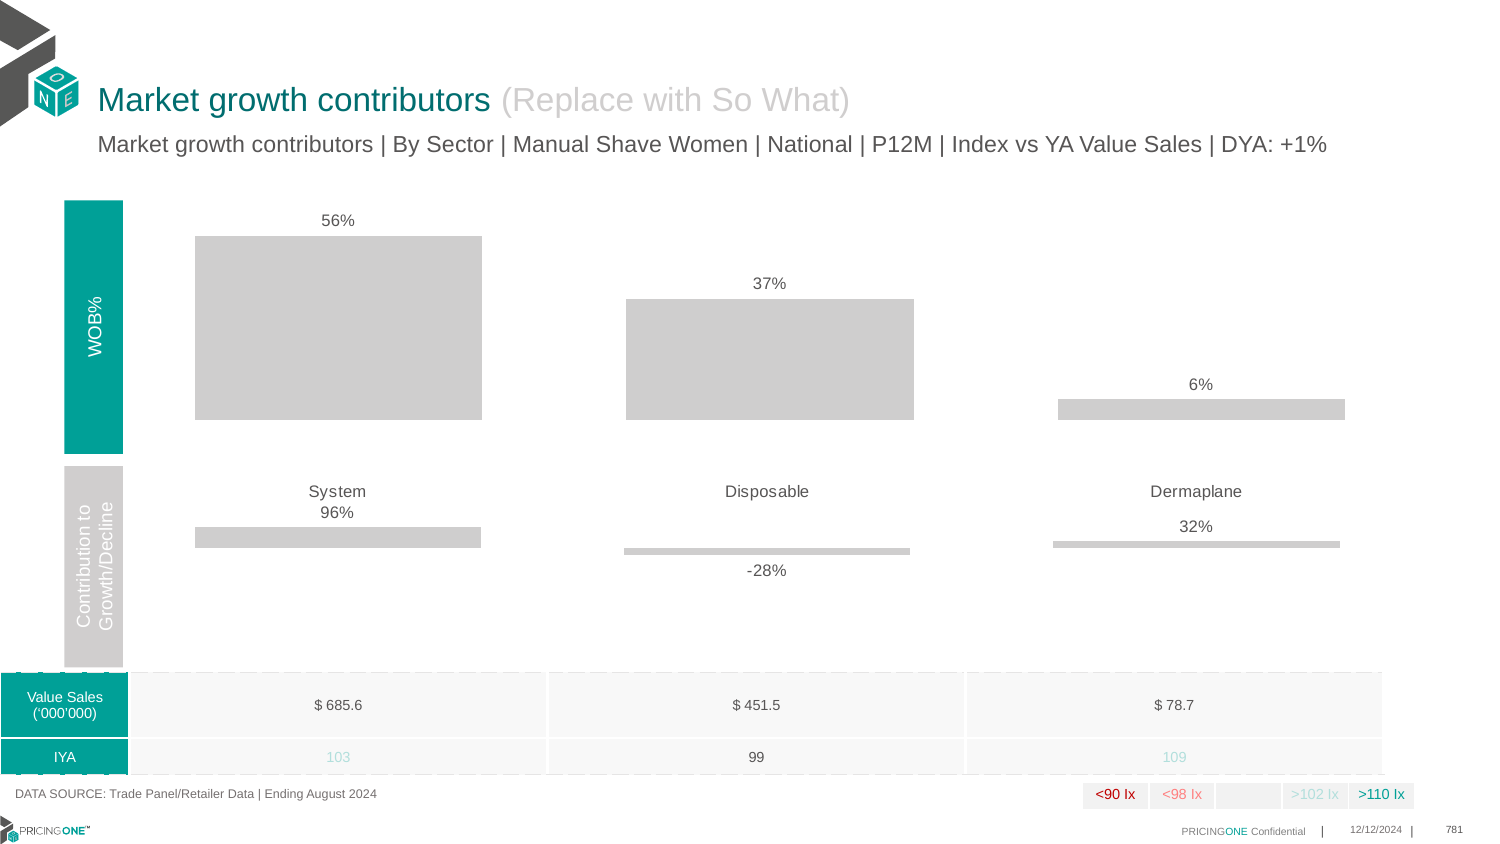

# Market growth contributors (Replace with So What)
Market growth contributors | By Sector | Manual Shave Women | National | P12M | Index vs YA Value Sales | DYA: +1%

### Chart

| Category | WoB % |
|---|---|
| System | 0.5638952933711914 |
| Disposable | 0.37135869069512195 |
| Dermaplane | 0.06474601593368666 |
WOB%

### Chart

| Category | Growth Contribution |
|---|---|
| System | 0.9607249593578587 |
| Disposable | -0.2826612381691971 |
| Dermaplane | 0.32193627881133835 |
Contribution to Growth/Decline
| Value Sales (‘000’000) | $ 685.6 | $ 451.5 | $ 78.7 |
| --- | --- | --- | --- |
| IYA | 103 | 99 | 109 |
DATA SOURCE: Trade Panel/Retailer Data | Ending August 2024
| <90 Ix | <98 Ix |  | >102 Ix | >110 Ix |
| --- | --- | --- | --- | --- |

12/12/2024
781